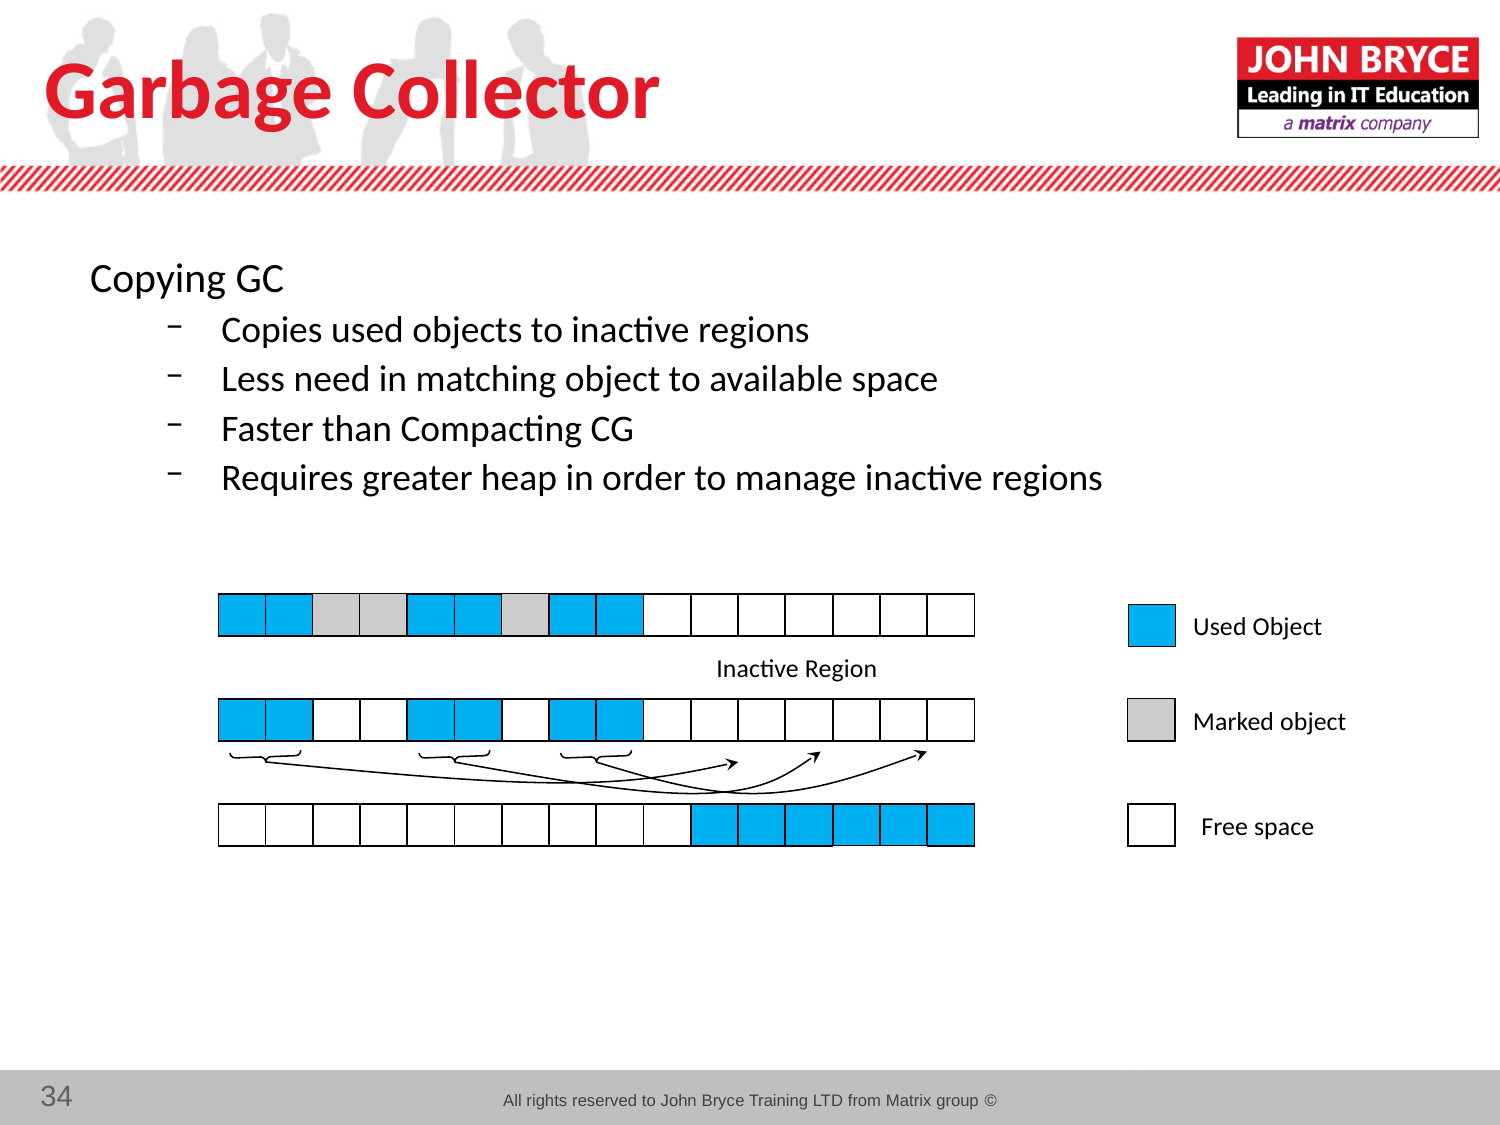

# Garbage Collector
Copying GC
Copies used objects to inactive regions
Less need in matching object to available space
Faster than Compacting CG
Requires greater heap in order to manage inactive regions

Used Object

Inactive Region

Marked object

Free space